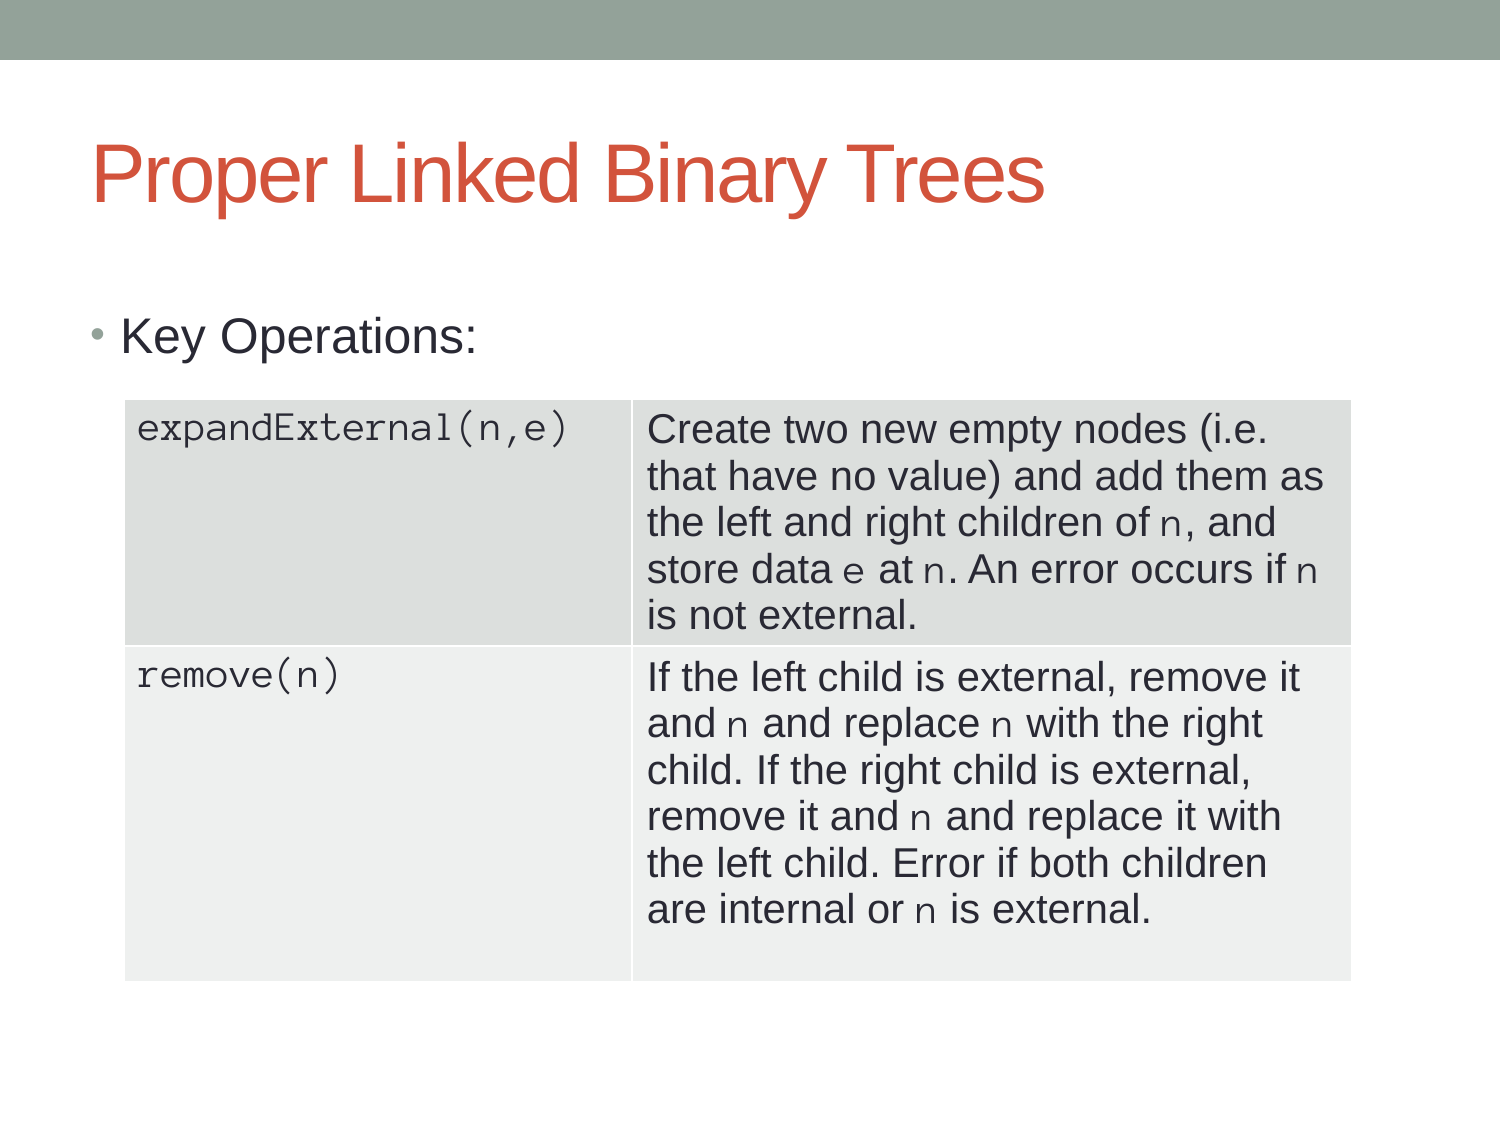

# Proper Linked Binary Trees

Key Operations:
| expandExternal(n,e) | Create two new empty nodes (i.e. that have no value) and add them as the left and right children of n, and store data e at n. An error occurs if n is not external. |
| --- | --- |
| remove(n) | If the left child is external, remove it and n and replace n with the right child. If the right child is external, remove it and n and replace it with the left child. Error if both children are internal or n is external. |